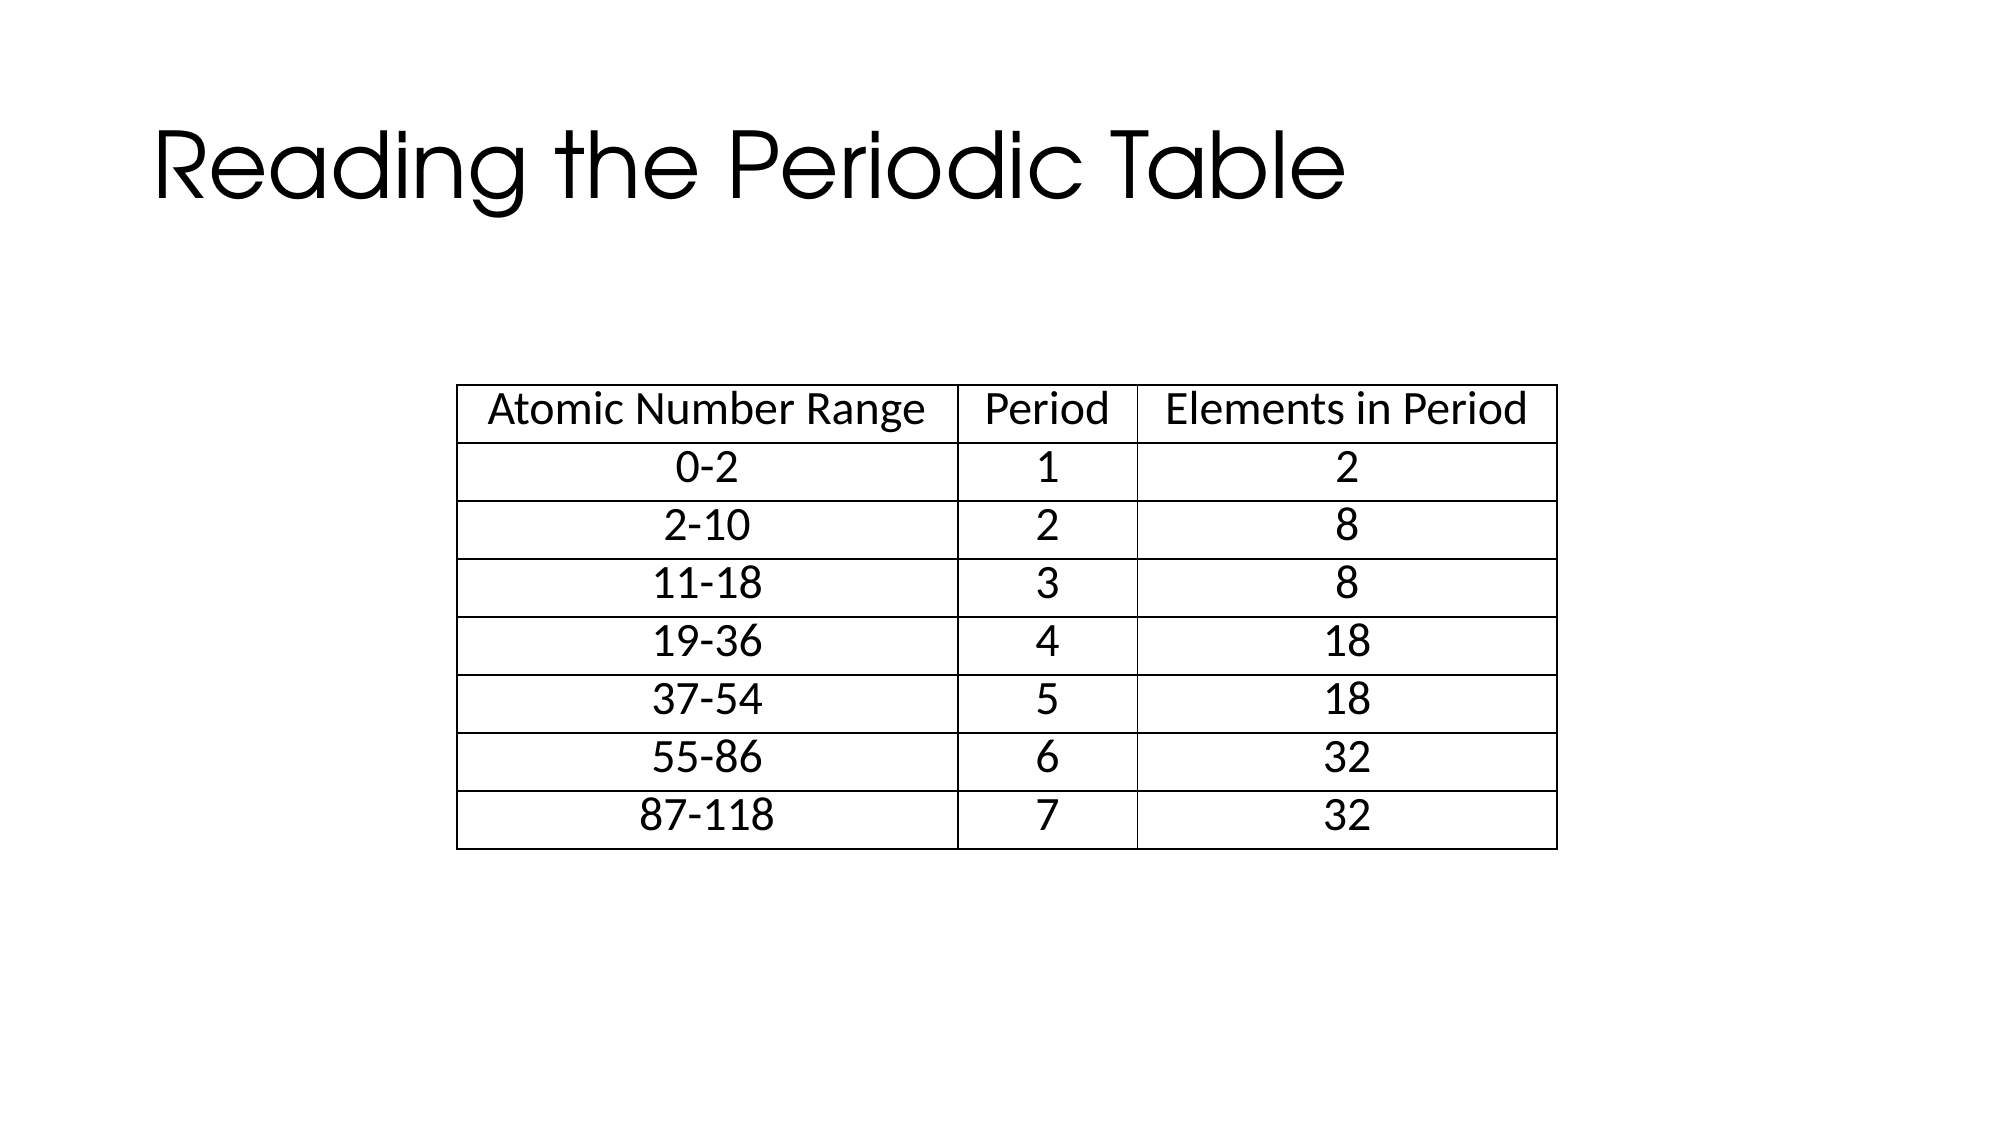

# Reading the Periodic Table
| Atomic Number Range | Period | Elements in Period |
| --- | --- | --- |
| 0-2 | 1 | 2 |
| 2-10 | 2 | 8 |
| 11-18 | 3 | 8 |
| 19-36 | 4 | 18 |
| 37-54 | 5 | 18 |
| 55-86 | 6 | 32 |
| 87-118 | 7 | 32 |